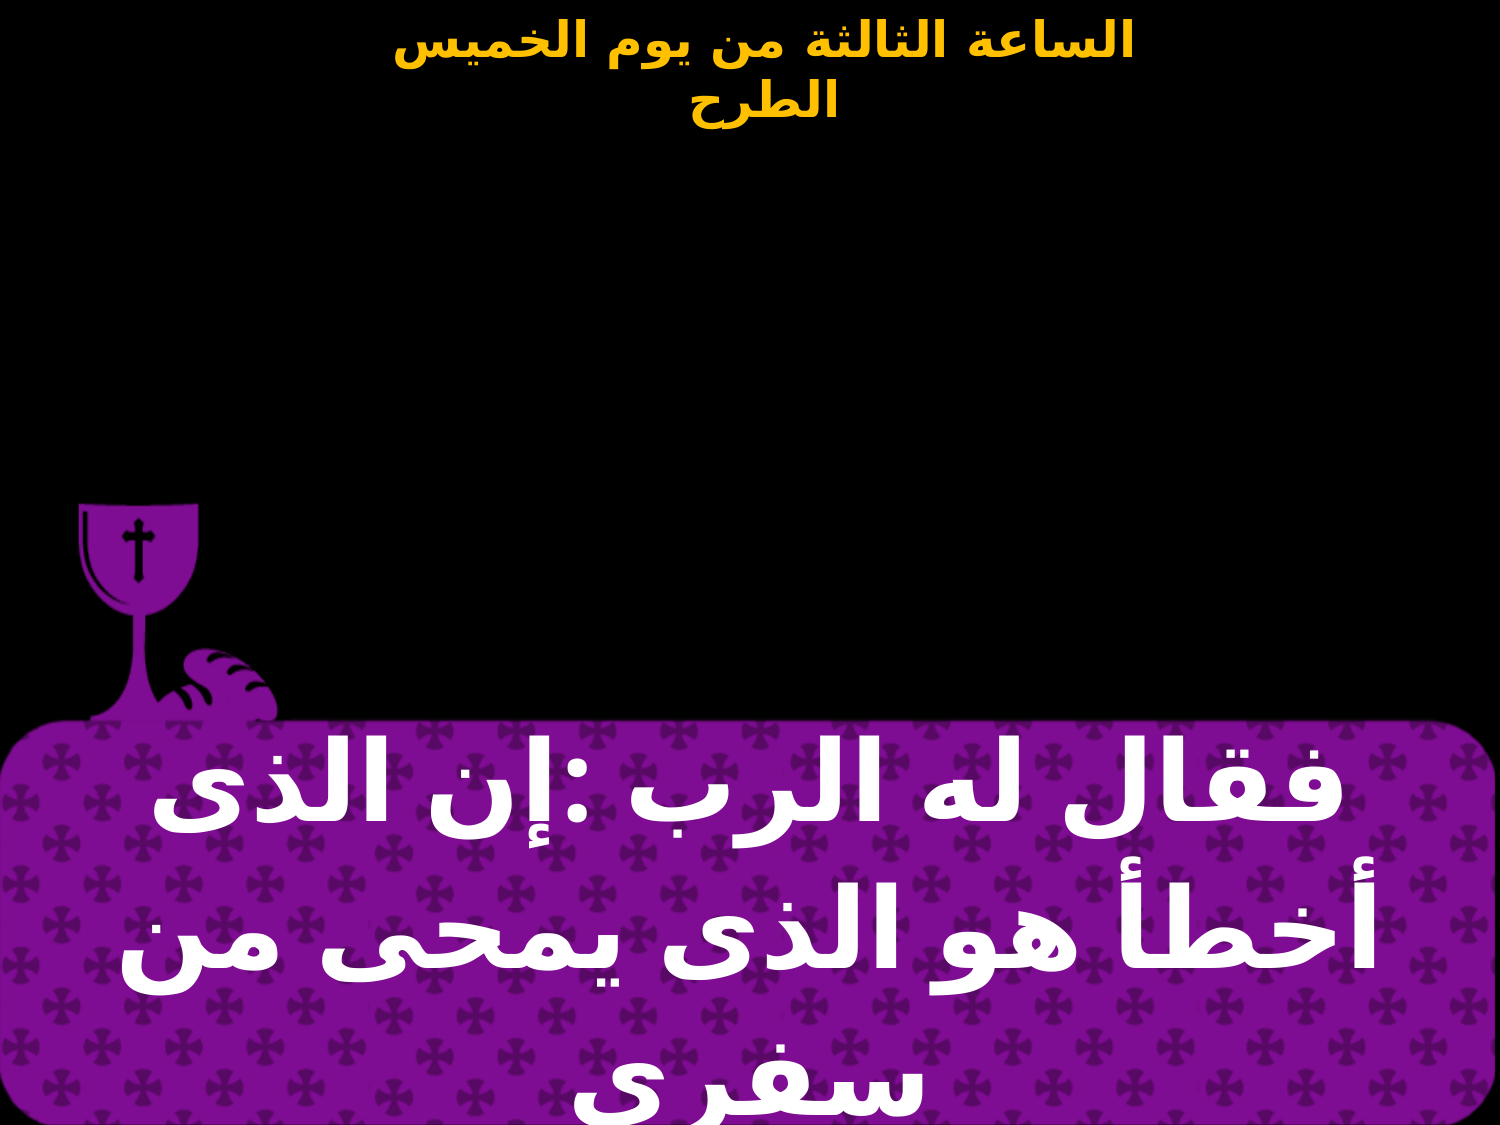

| فقال له الرب :إن الذى أخطأ هو الذى يمحى من سفرى |
| --- |